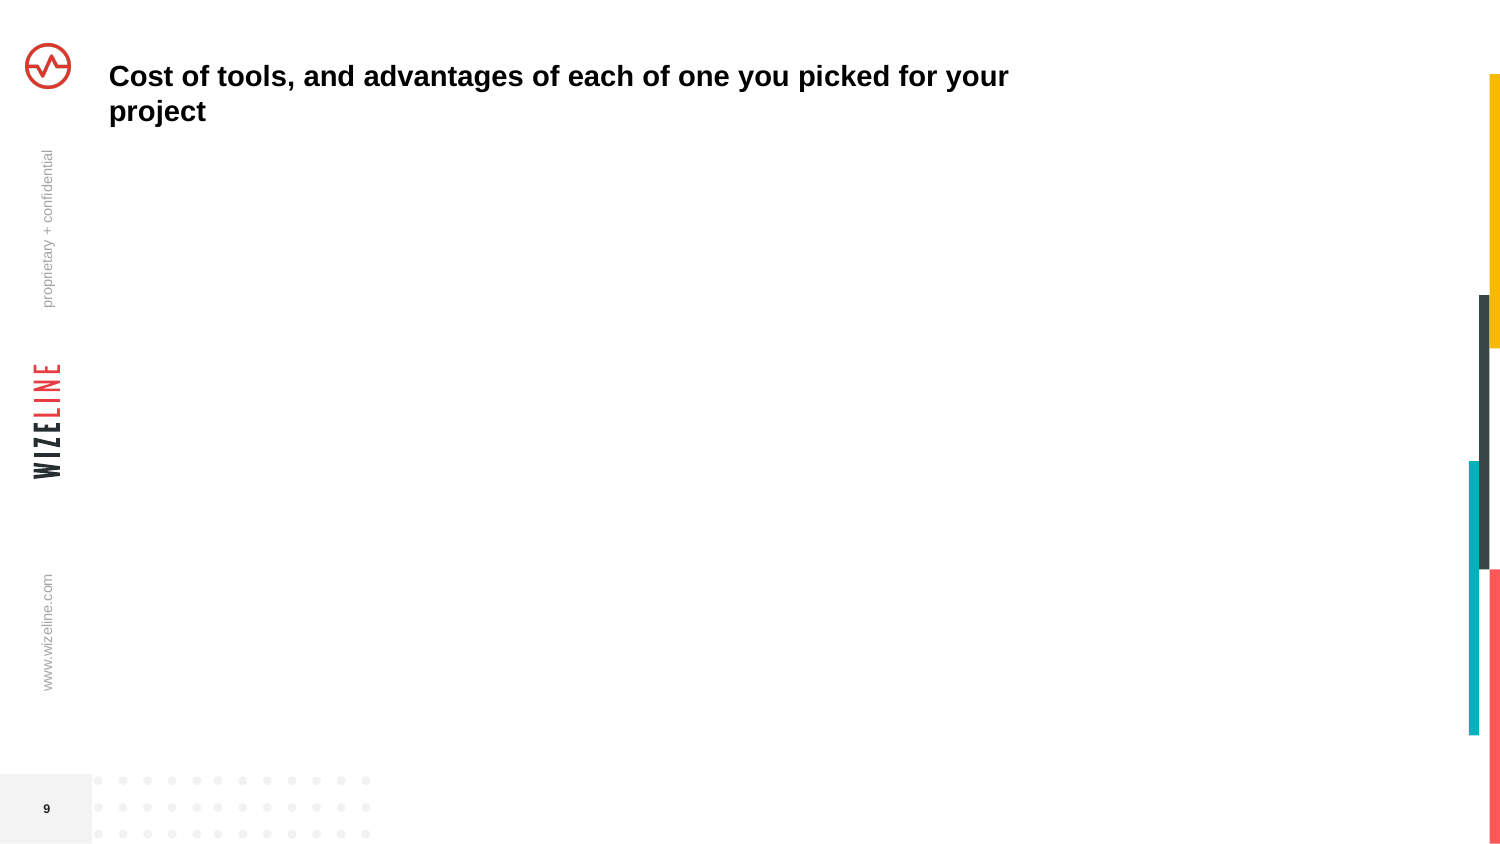

Cost of tools, and advantages of each of one you picked for your project